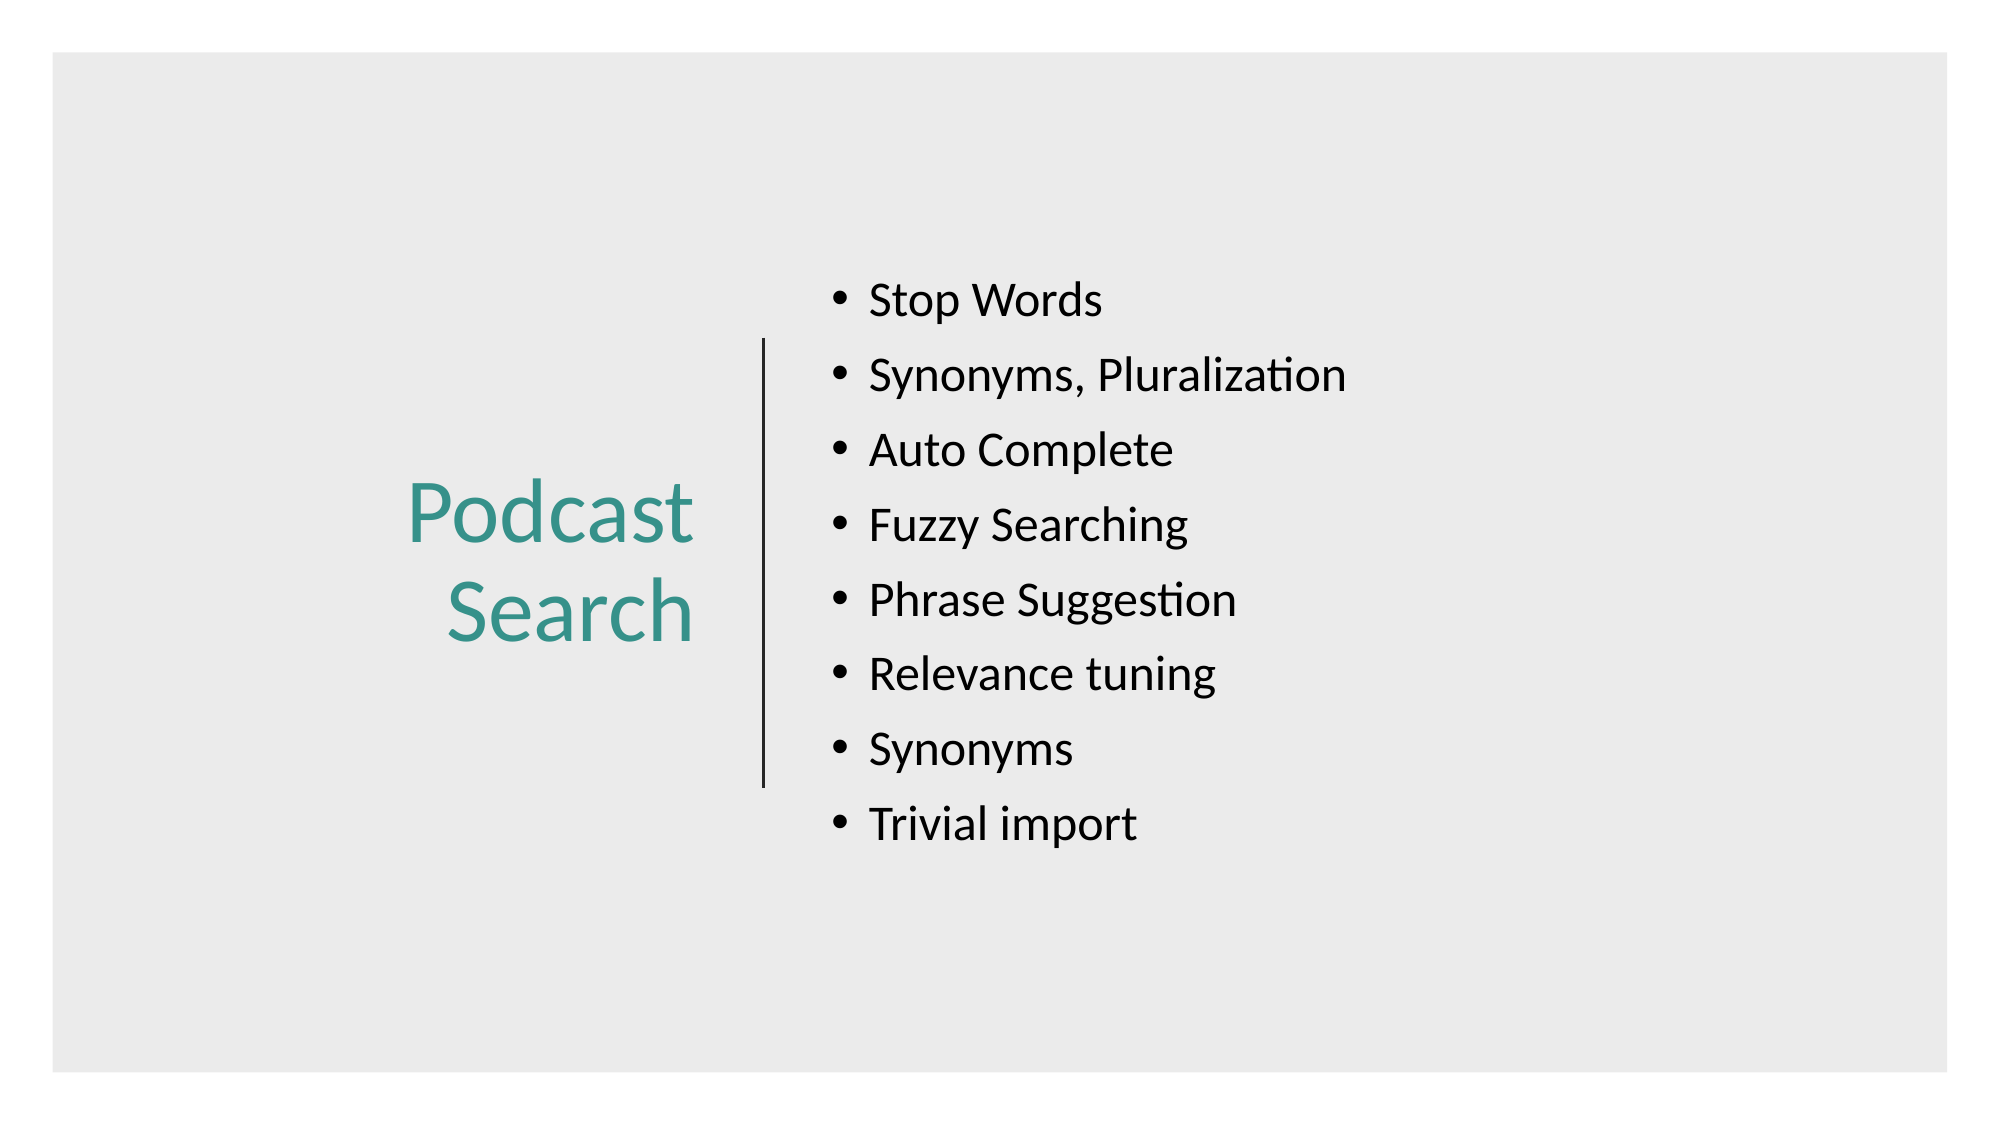

# Podcast Search
Stop Words
Synonyms, Pluralization
Auto Complete
Fuzzy Searching
Phrase Suggestion
Relevance tuning
Synonyms
Trivial import